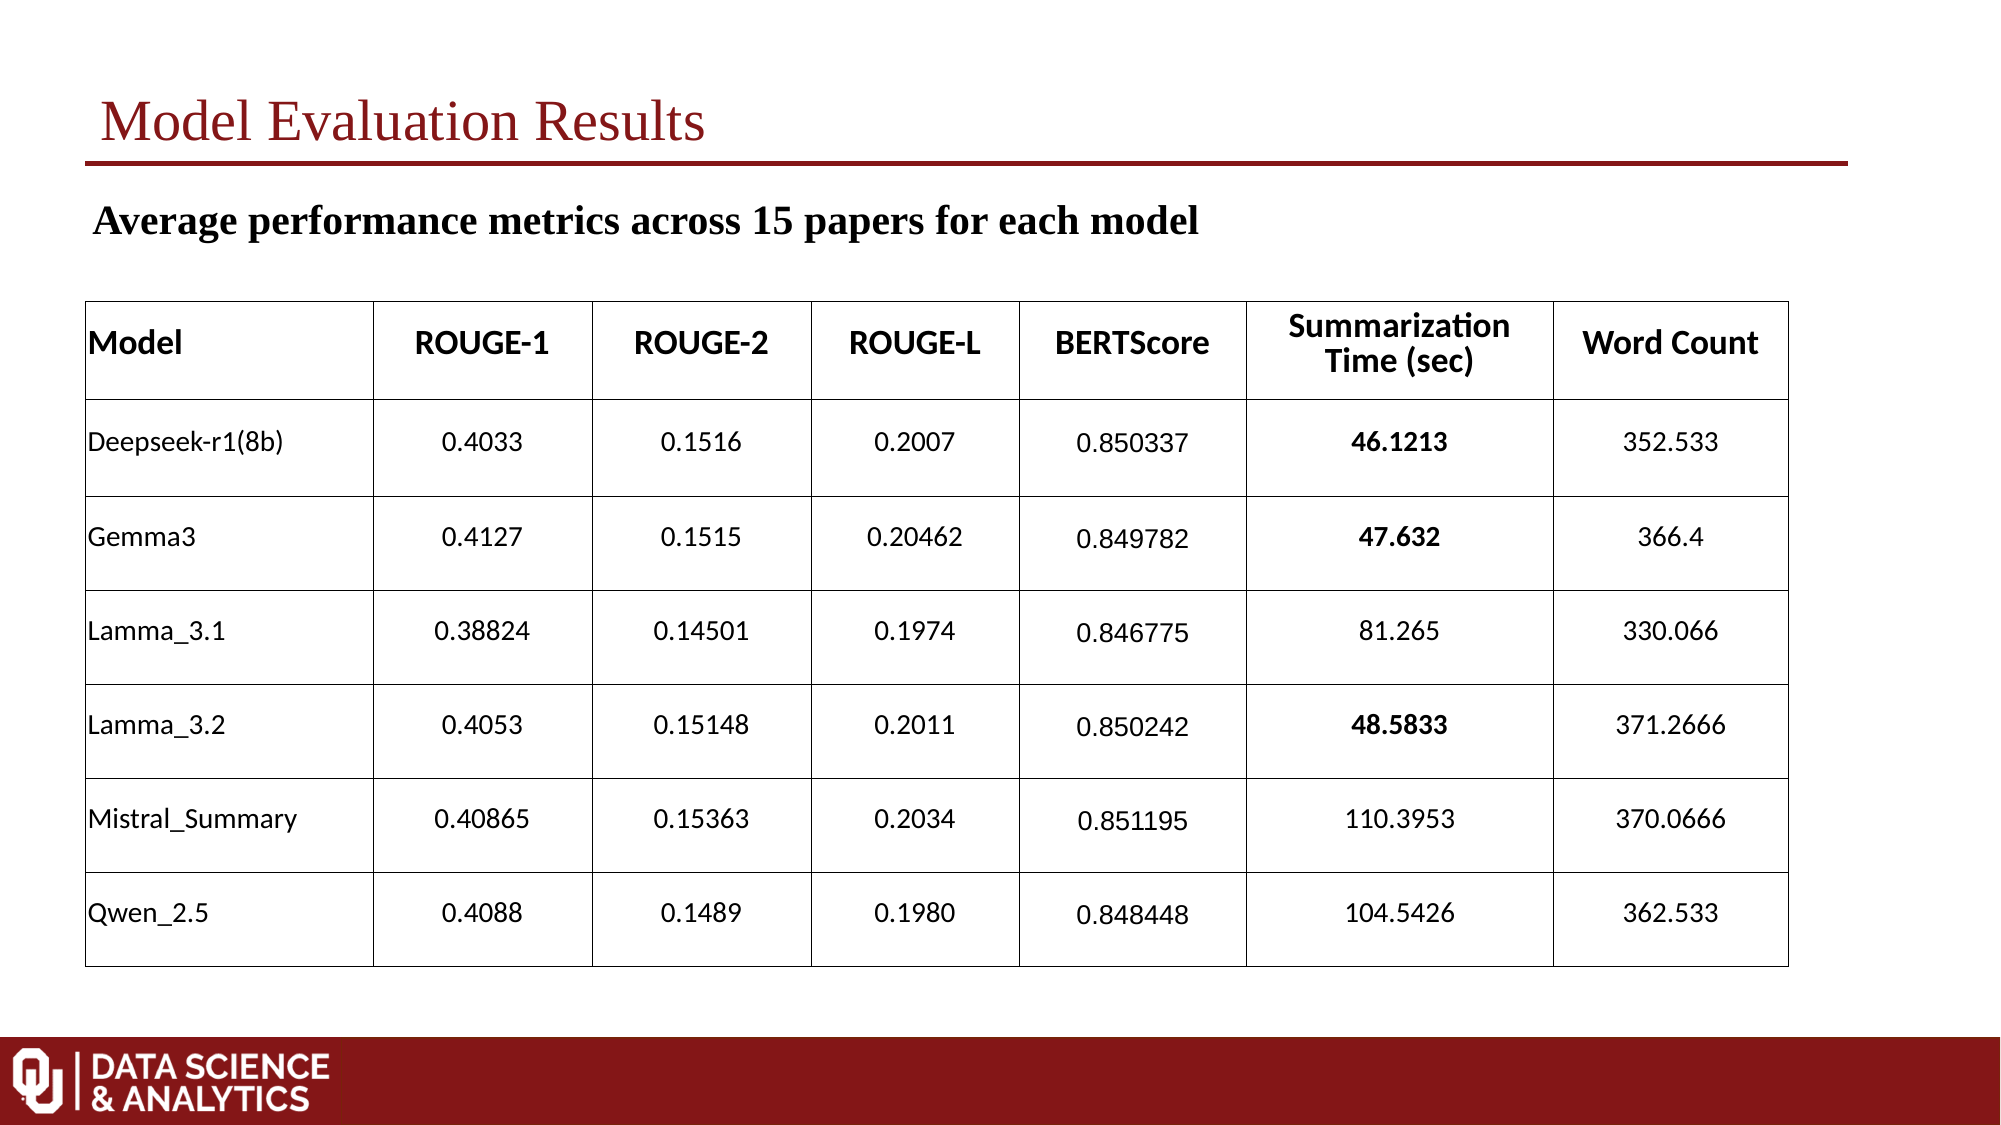

Model Evaluation Results
Average performance metrics across 15 papers for each model
| Model | ROUGE-1 | ROUGE-2 | ROUGE-L | BERTScore | Summarization Time (sec) | Word Count |
| --- | --- | --- | --- | --- | --- | --- |
| Deepseek-r1(8b) | 0.4033 | 0.1516 | 0.2007 | 0.850337 | 46.1213 | 352.533 |
| Gemma3 | 0.4127 | 0.1515 | 0.20462 | 0.849782 | 47.632 | 366.4 |
| Lamma\_3.1 | 0.38824 | 0.14501 | 0.1974 | 0.846775 | 81.265 | 330.066 |
| Lamma\_3.2 | 0.4053 | 0.15148 | 0.2011 | 0.850242 | 48.5833 | 371.2666 |
| Mistral\_Summary | 0.40865 | 0.15363 | 0.2034 | 0.851195 | 110.3953 | 370.0666 |
| Qwen\_2.5 | 0.4088 | 0.1489 | 0.1980 | 0.848448 | 104.5426 | 362.533 |